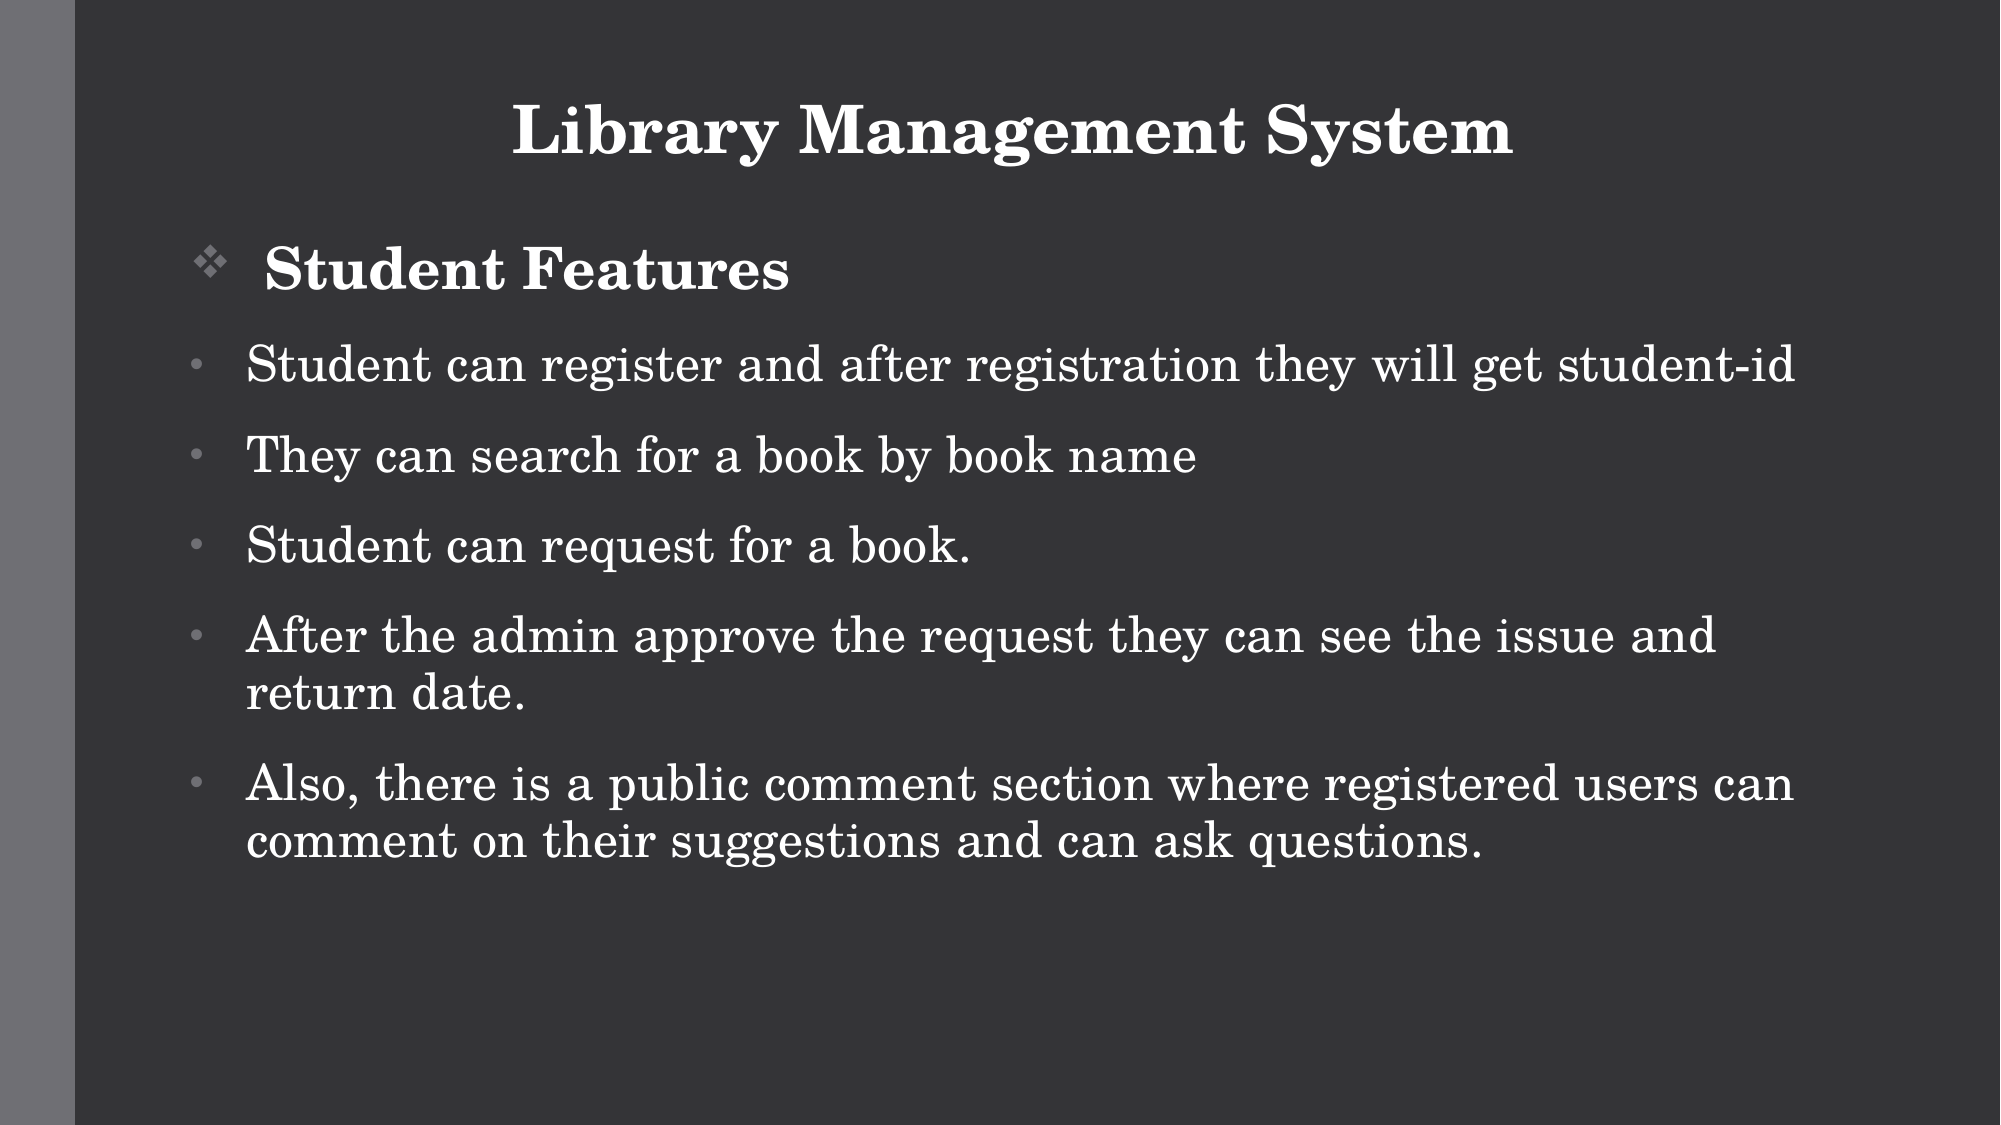

Library Management System
Student Features
Student can register and after registration they will get student-id
They can search for a book by book name
Student can request for a book.
After the admin approve the request they can see the issue and return date.
Also, there is a public comment section where registered users can comment on their suggestions and can ask questions.